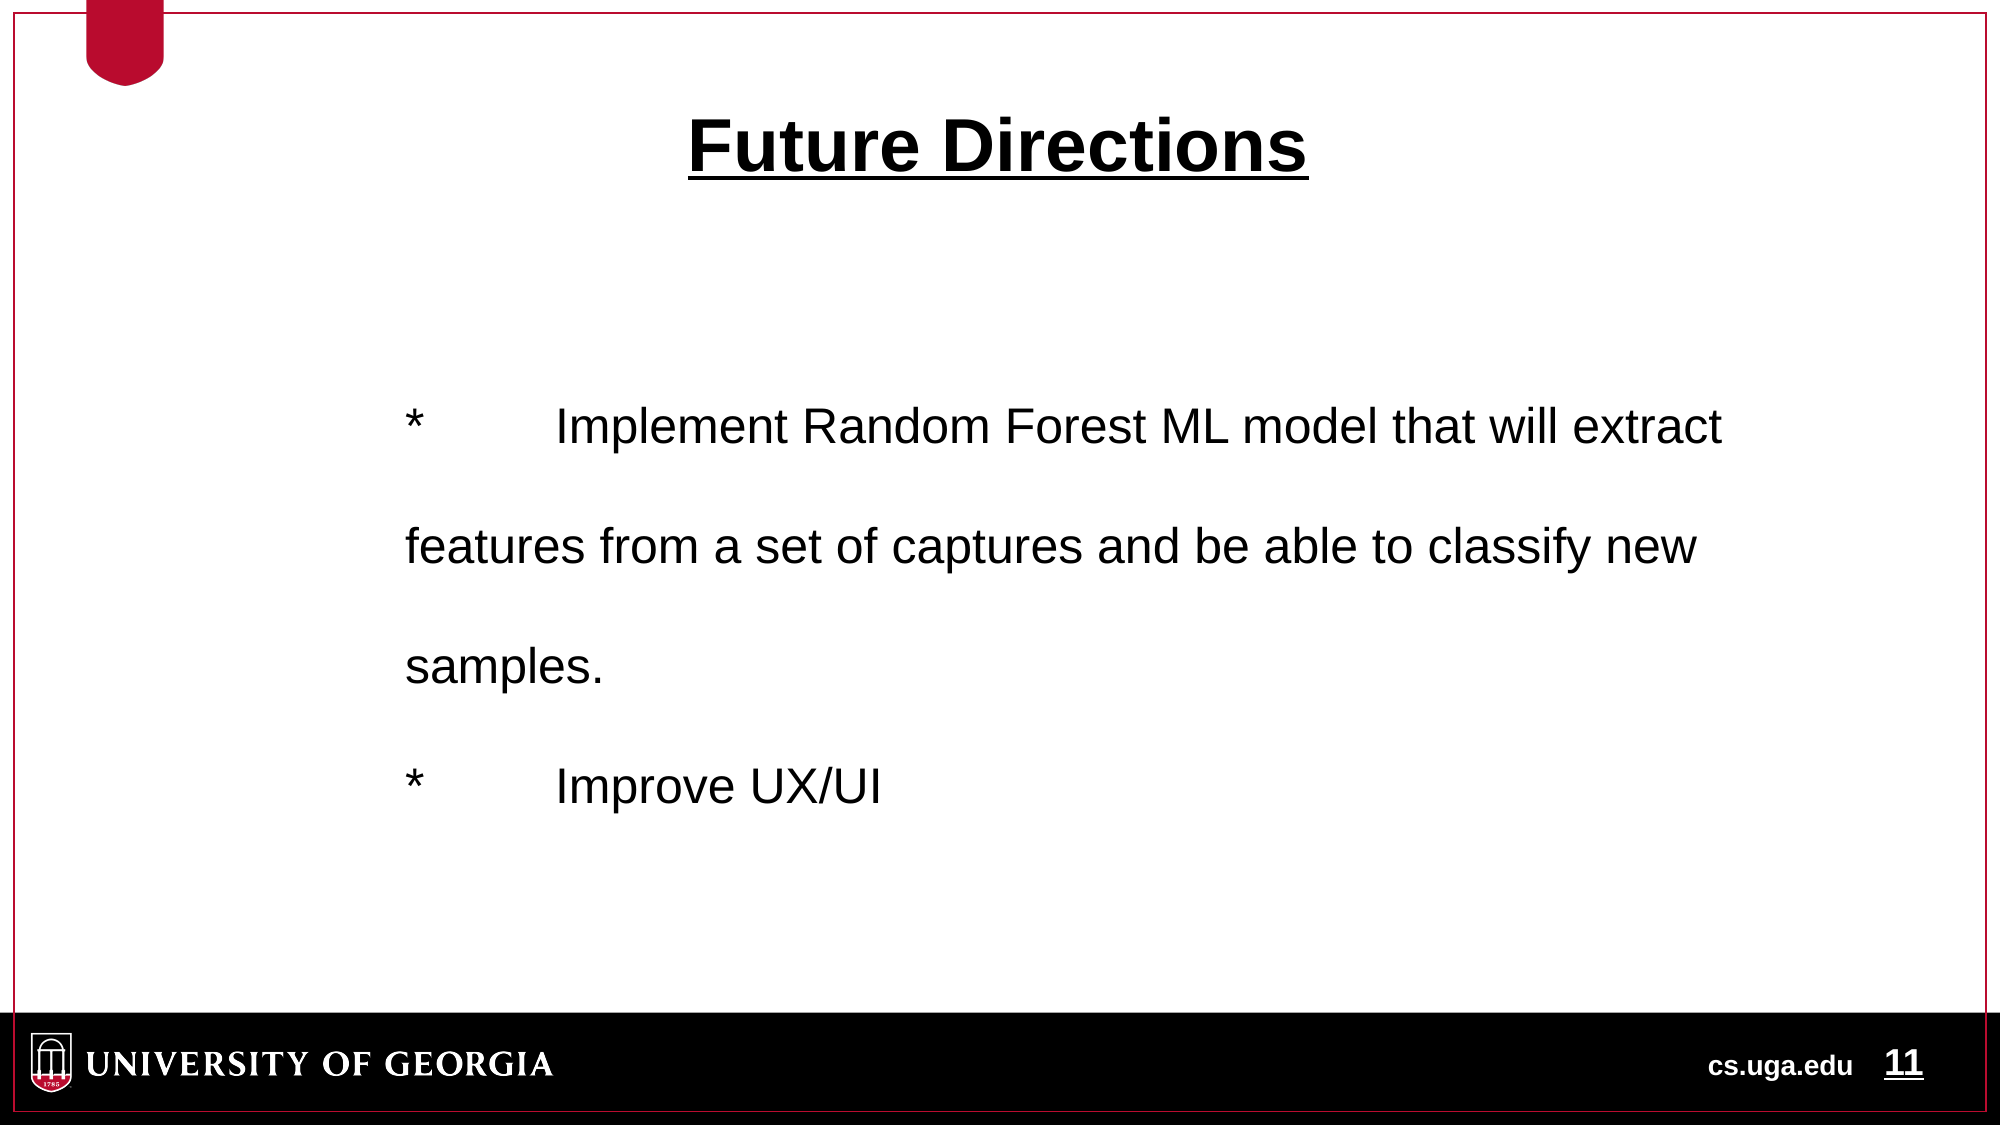

Future Directions
*	Implement Random Forest ML model that will extract features from a set of captures and be able to classify new samples.
*	Improve UX/UI
cs.uga.edu